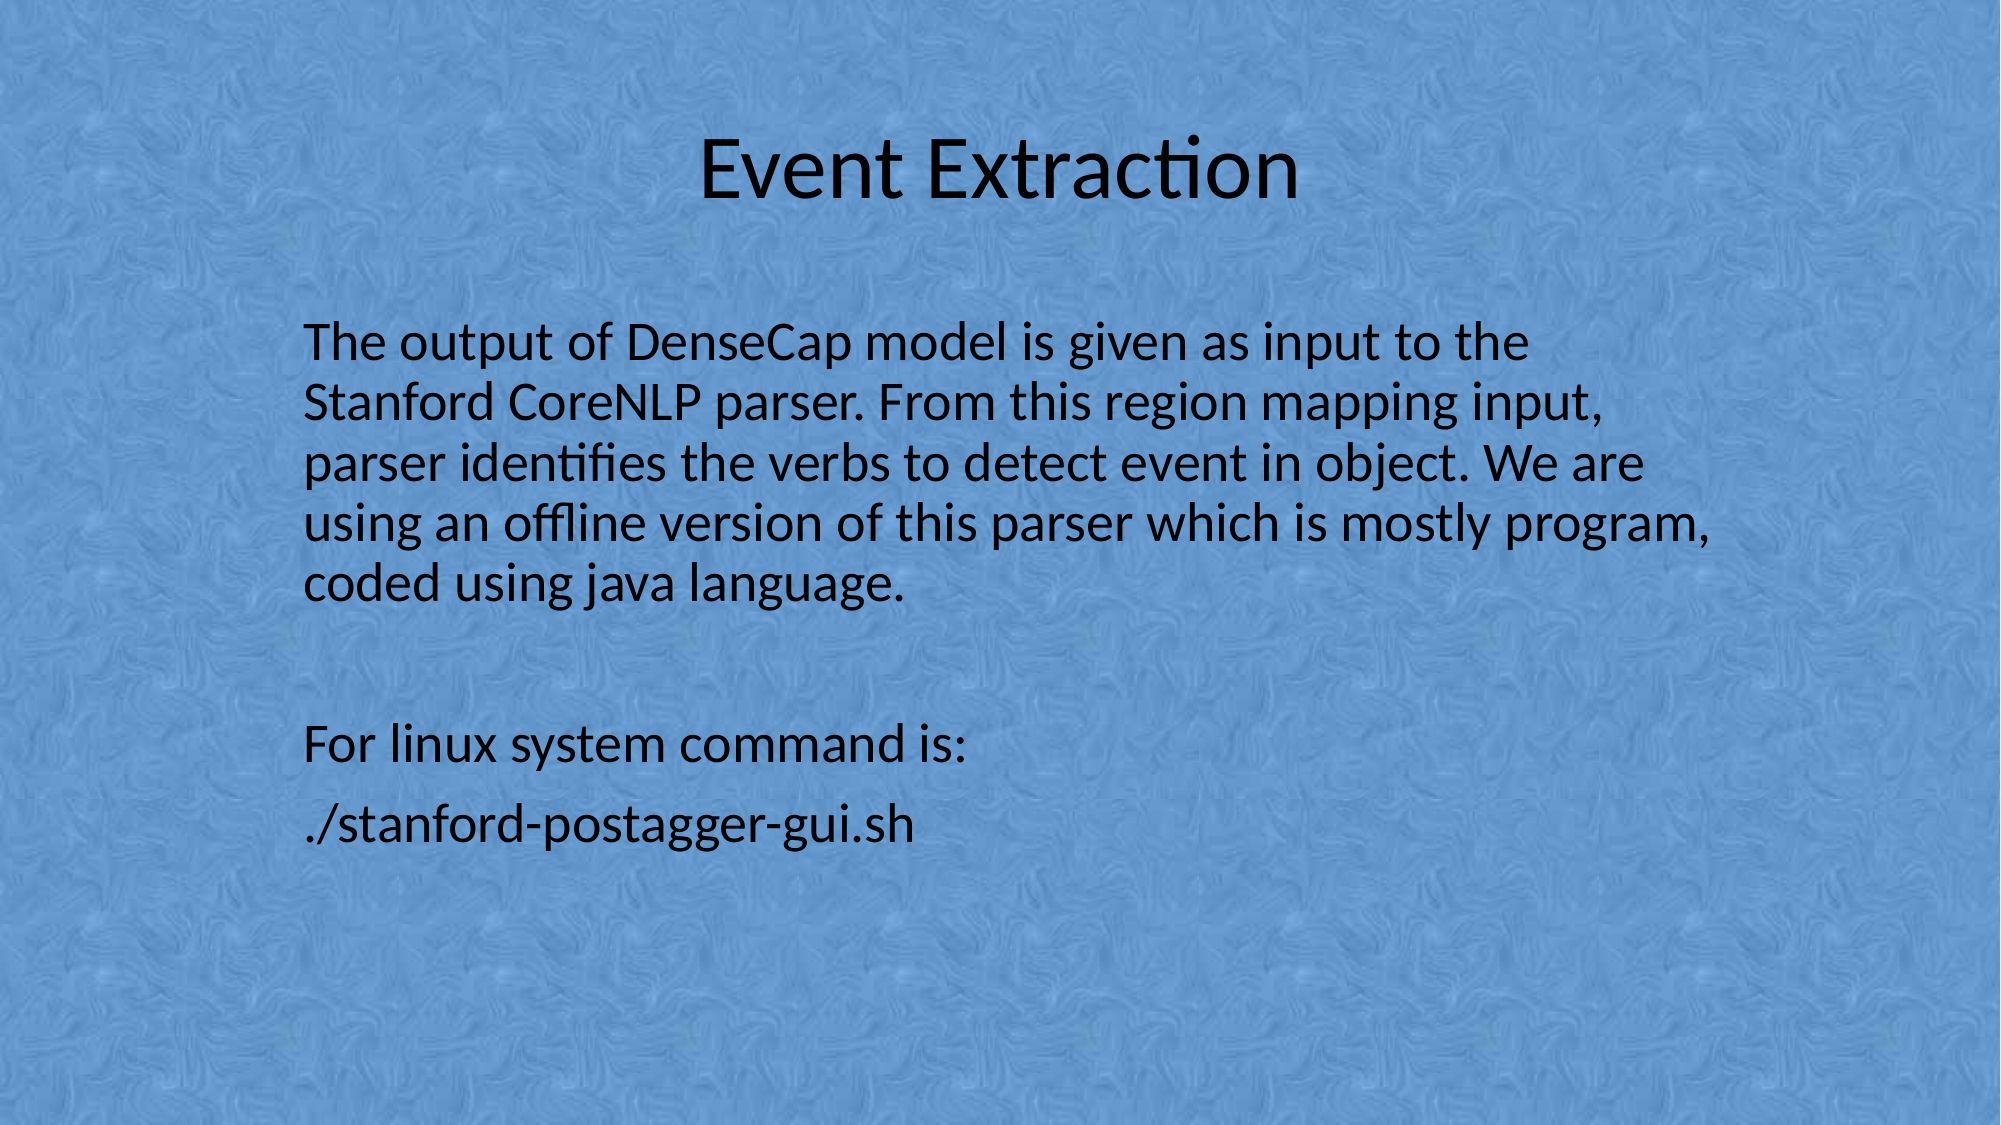

# Event Extraction
The output of DenseCap model is given as input to the Stanford CoreNLP parser. From this region mapping input, parser identifies the verbs to detect event in object. We are using an offline version of this parser which is mostly program, coded using java language.

For linux system command is:
./stanford-postagger-gui.sh